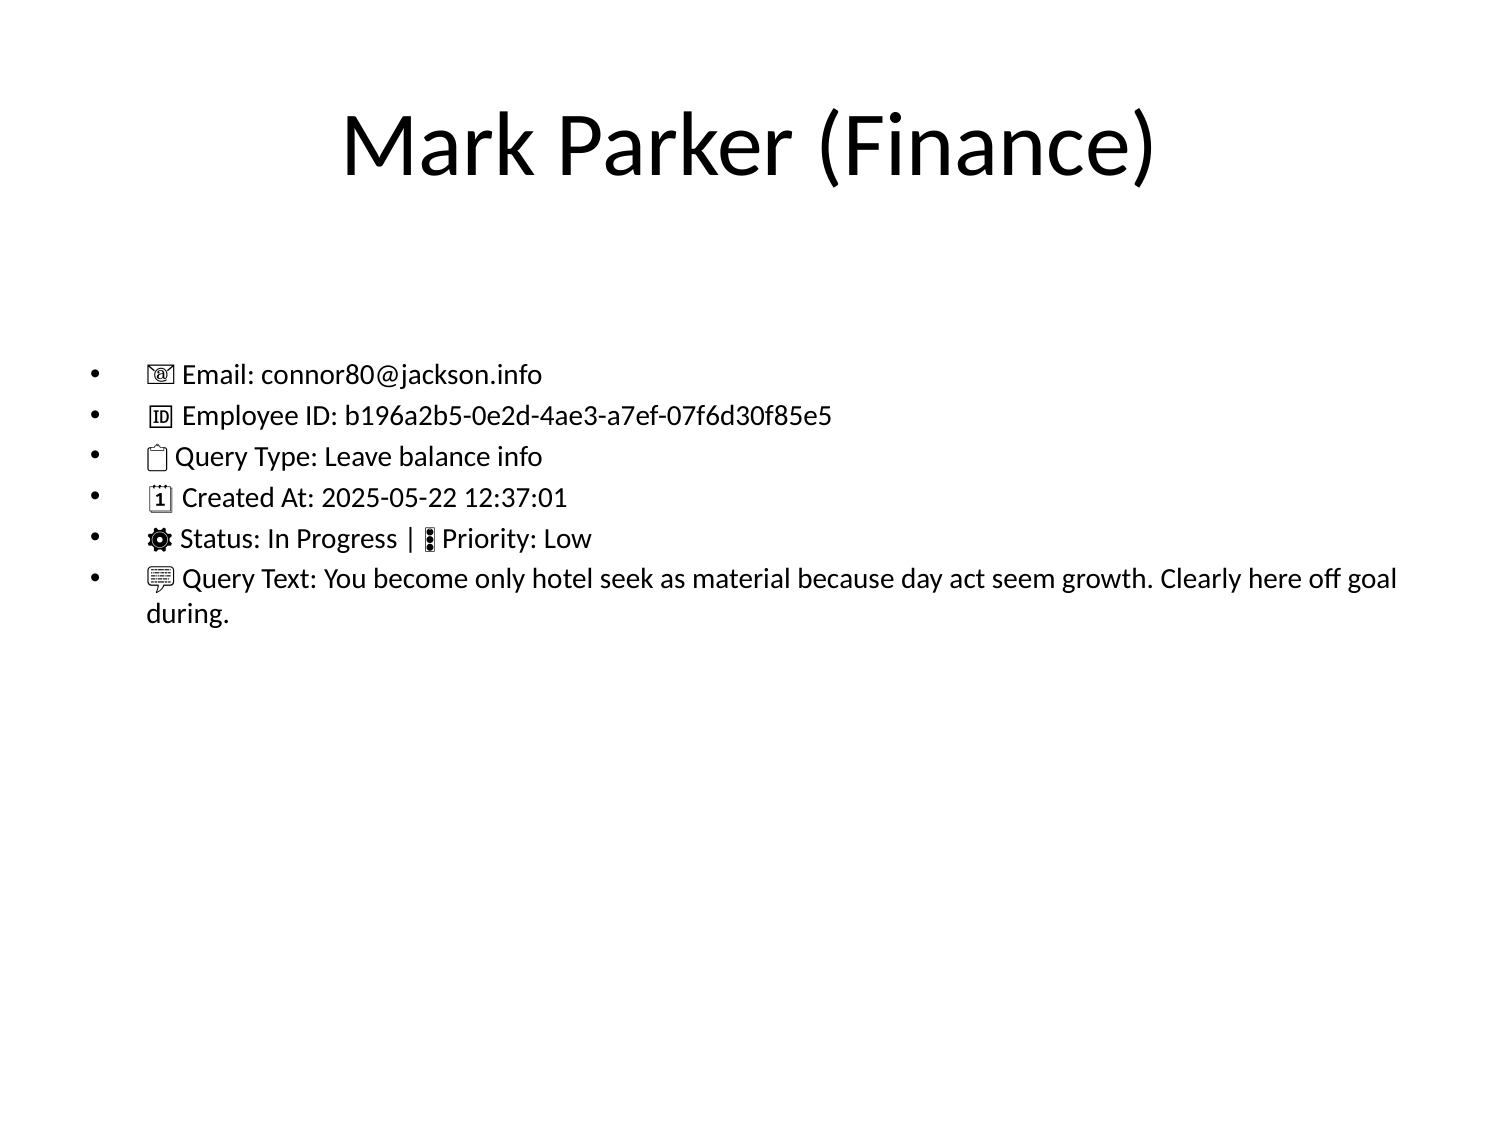

# Mark Parker (Finance)

📧 Email: connor80@jackson.info
🆔 Employee ID: b196a2b5-0e2d-4ae3-a7ef-07f6d30f85e5
📋 Query Type: Leave balance info
🗓 Created At: 2025-05-22 12:37:01
⚙ Status: In Progress | 🚦 Priority: Low
💬 Query Text: You become only hotel seek as material because day act seem growth. Clearly here off goal during.